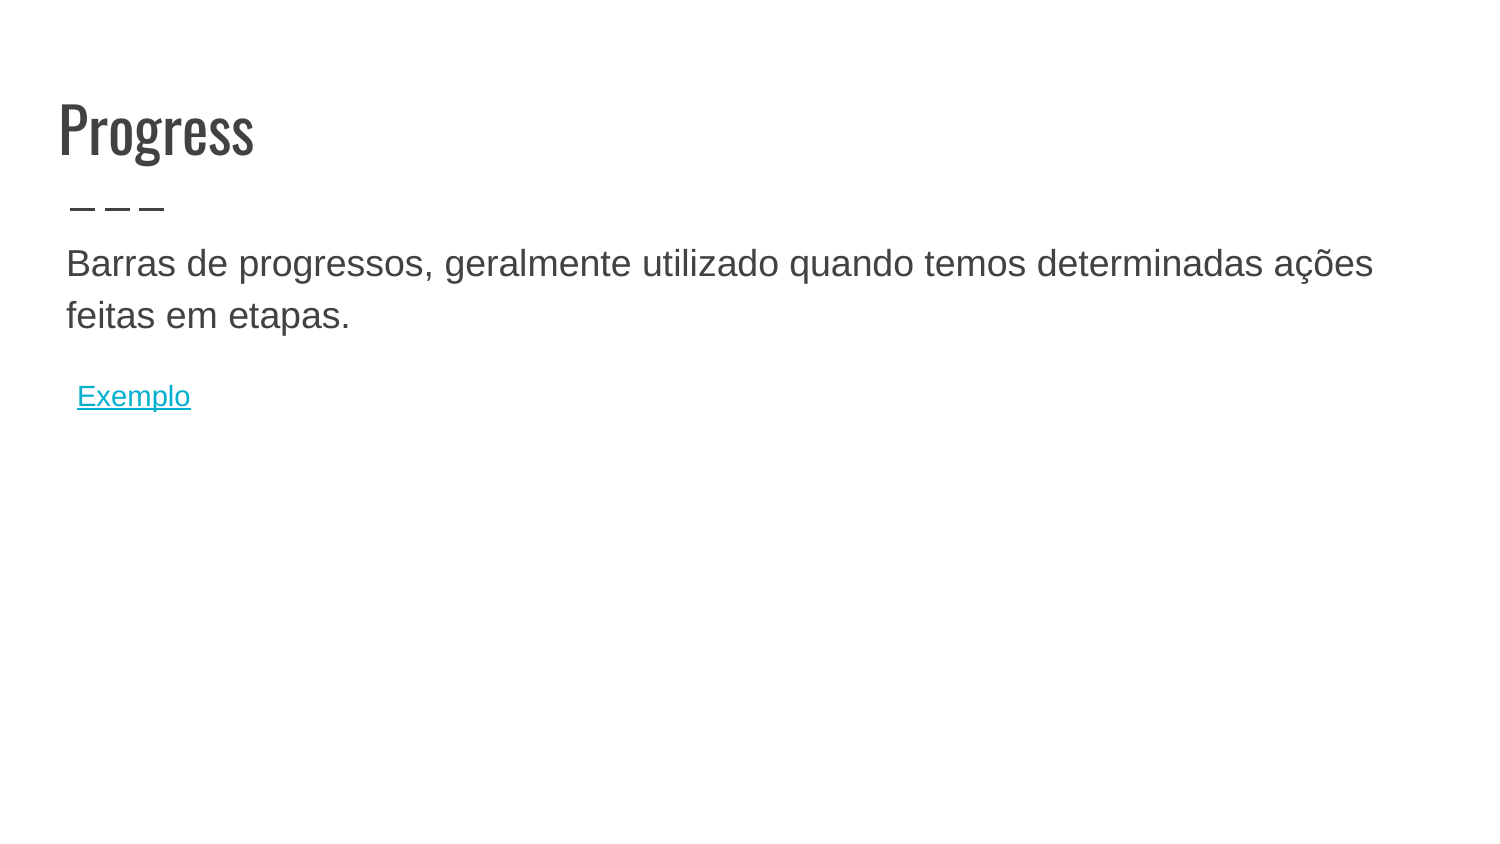

# Progress
Barras de progressos, geralmente utilizado quando temos determinadas ações feitas em etapas.
Exemplo